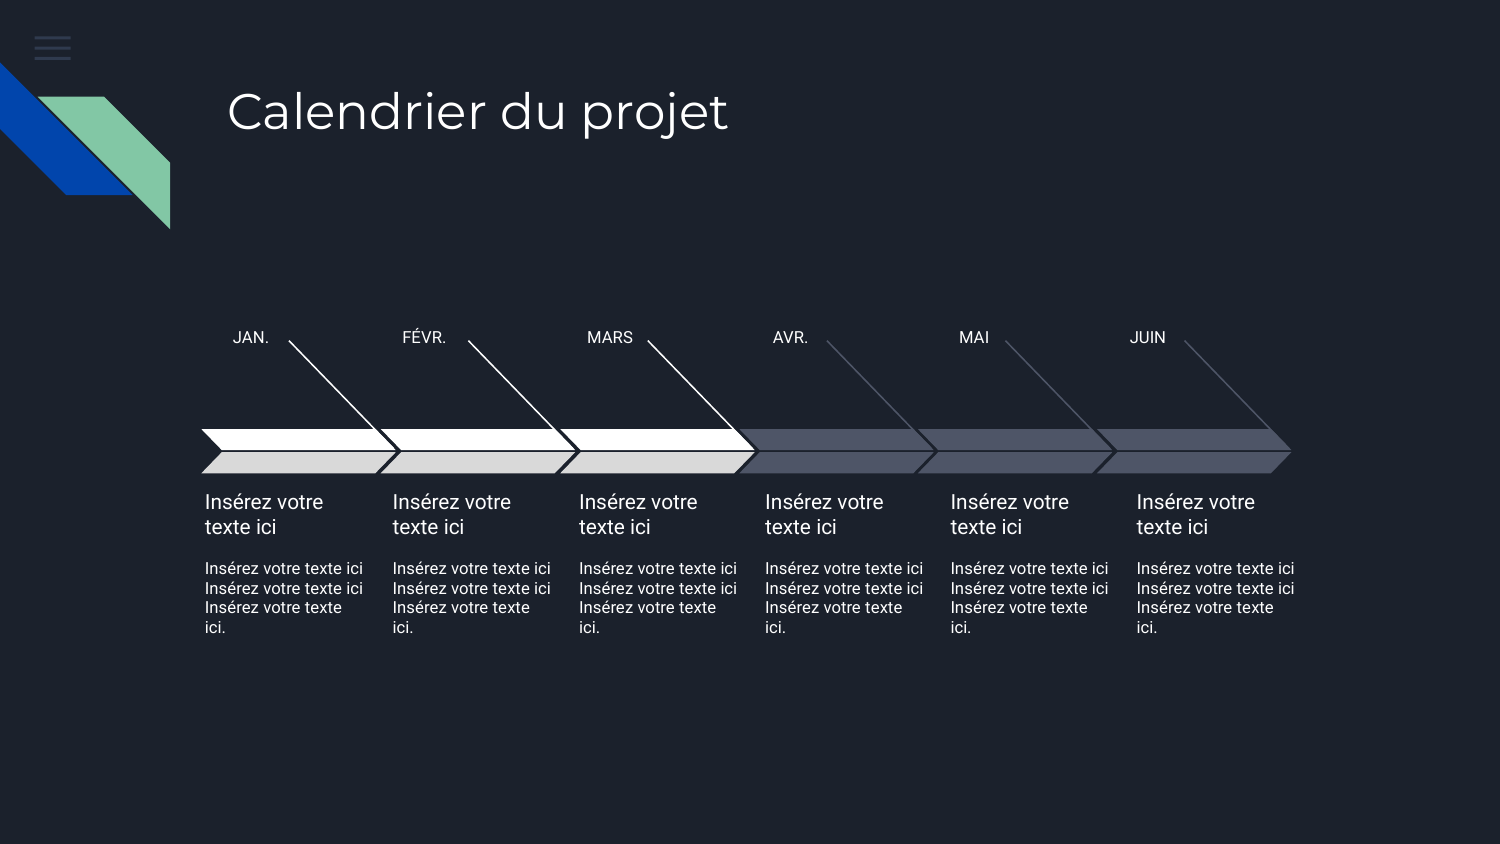

# Calendrier du projet
JAN.

FÉVR.

MARS

AVR.

MAI

JUIN

Insérez votre texte ici
Insérez votre texte ici
Insérez votre texte ici
Insérez votre texte ici
Insérez votre texte ici
Insérez votre texte ici
Insérez votre texte ici Insérez votre texte ici Insérez votre texte ici.
Insérez votre texte ici Insérez votre texte ici Insérez votre texte ici.
Insérez votre texte ici Insérez votre texte ici Insérez votre texte ici.

Insérez votre texte ici Insérez votre texte ici Insérez votre texte ici.

Insérez votre texte ici Insérez votre texte ici Insérez votre texte ici.

Insérez votre texte ici Insérez votre texte ici Insérez votre texte ici.